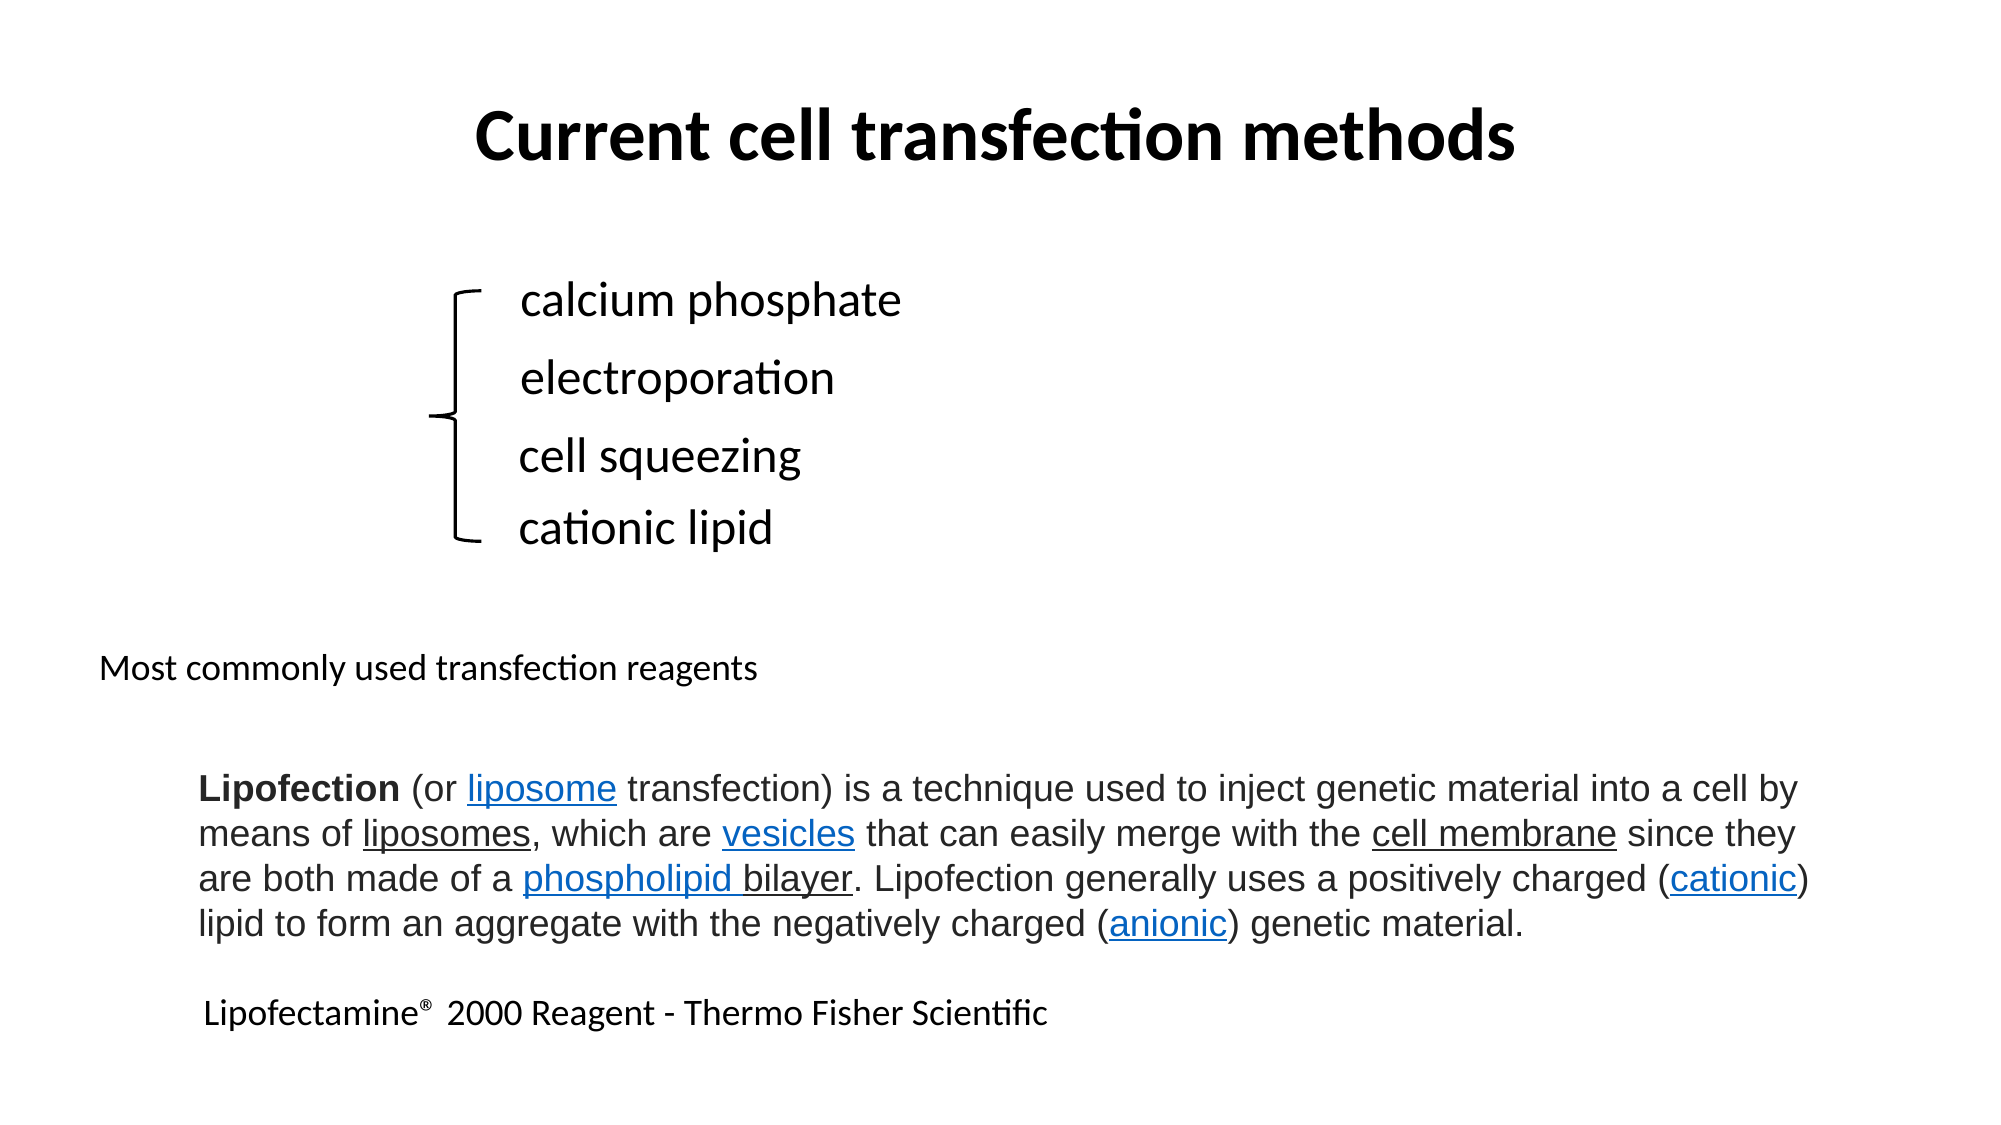

Current cell transfection methods
calcium phosphate

electroporation
cell squeezing
cationic lipid
Most commonly used transfection reagents
Lipofection (or liposome transfection) is a technique used to inject genetic material into a cell by means of liposomes, which are vesicles that can easily merge with the cell membrane since they are both made of a phospholipid bilayer. Lipofection generally uses a positively charged (cationic) lipid to form an aggregate with the negatively charged (anionic) genetic material.
Lipofectamine® 2000 Reagent - Thermo Fisher Scientific